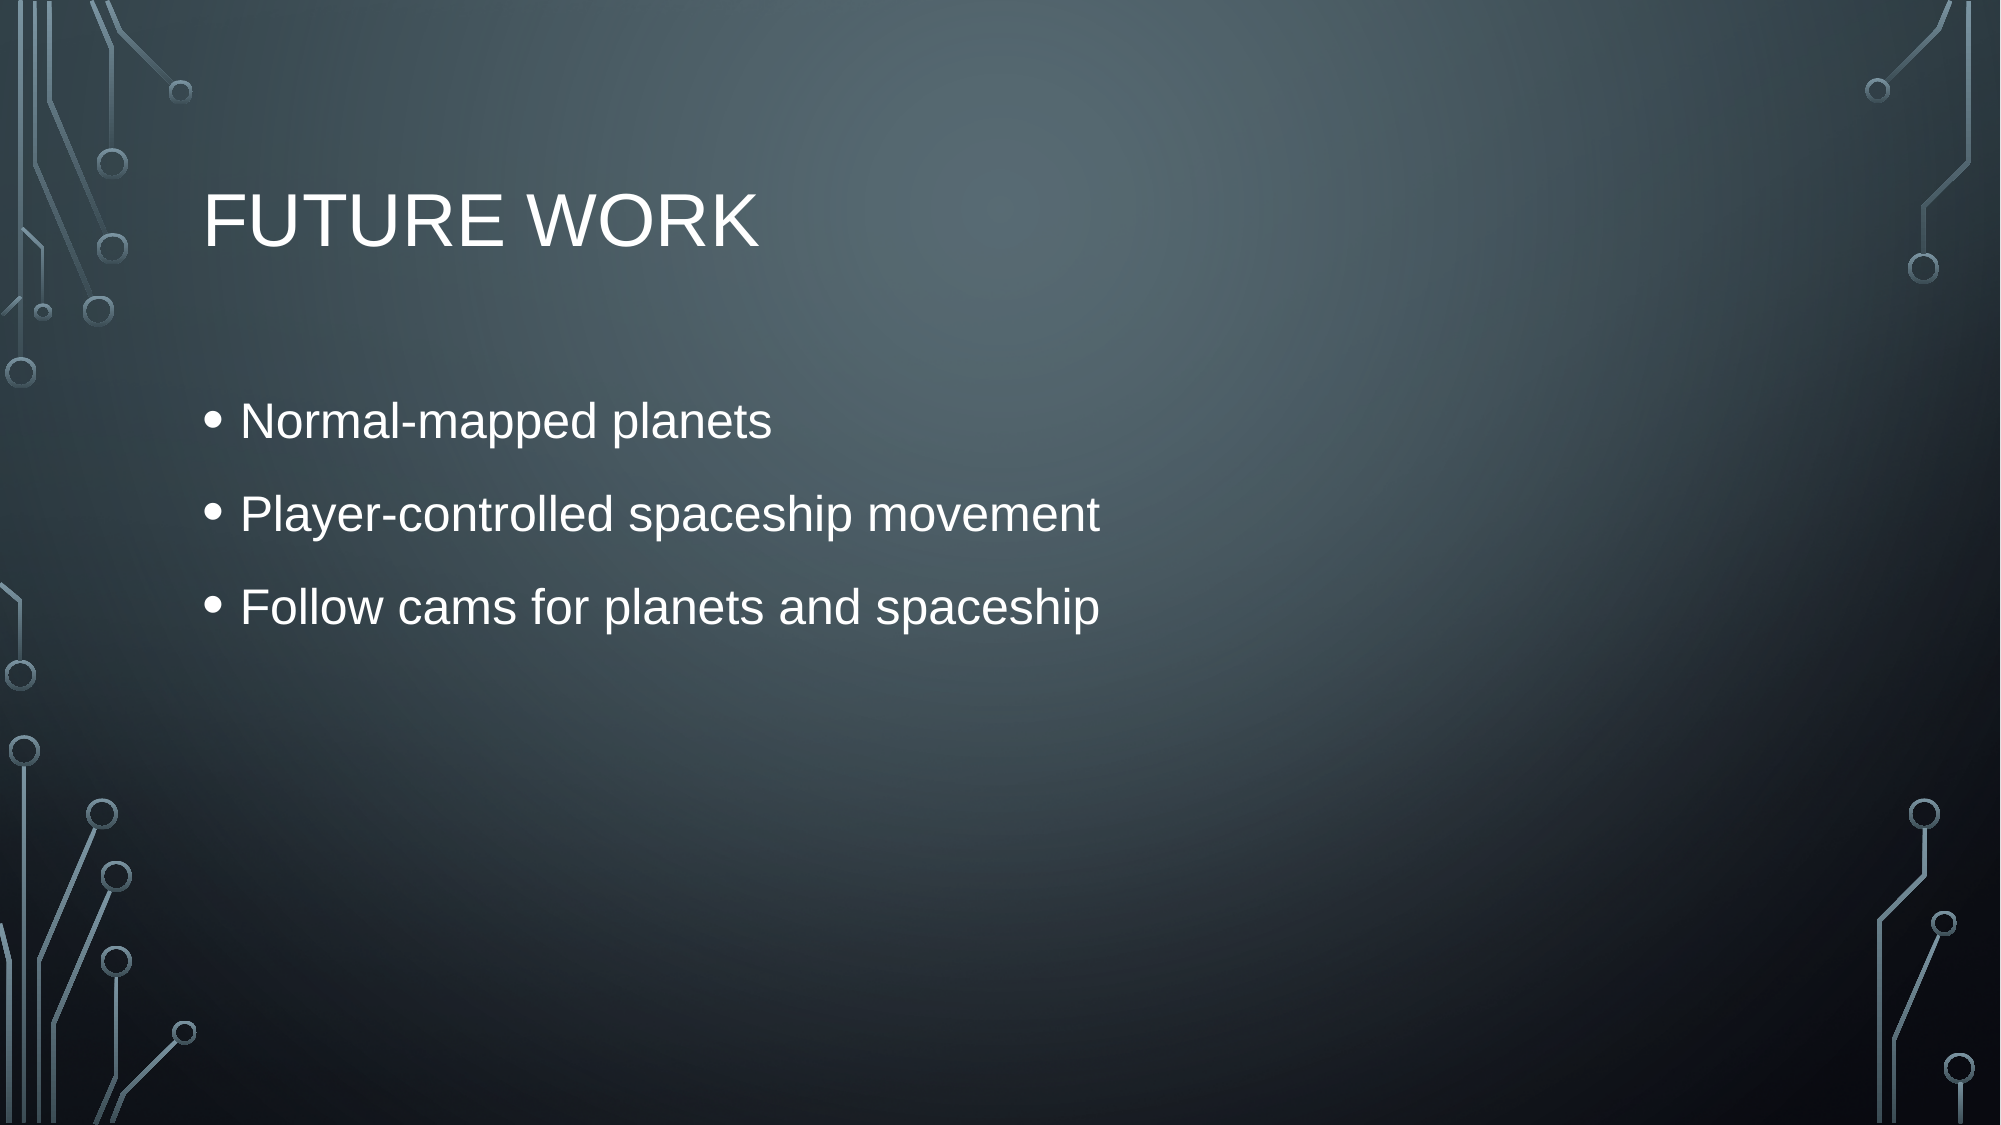

# Future Work
Normal-mapped planets
Player-controlled spaceship movement
Follow cams for planets and spaceship